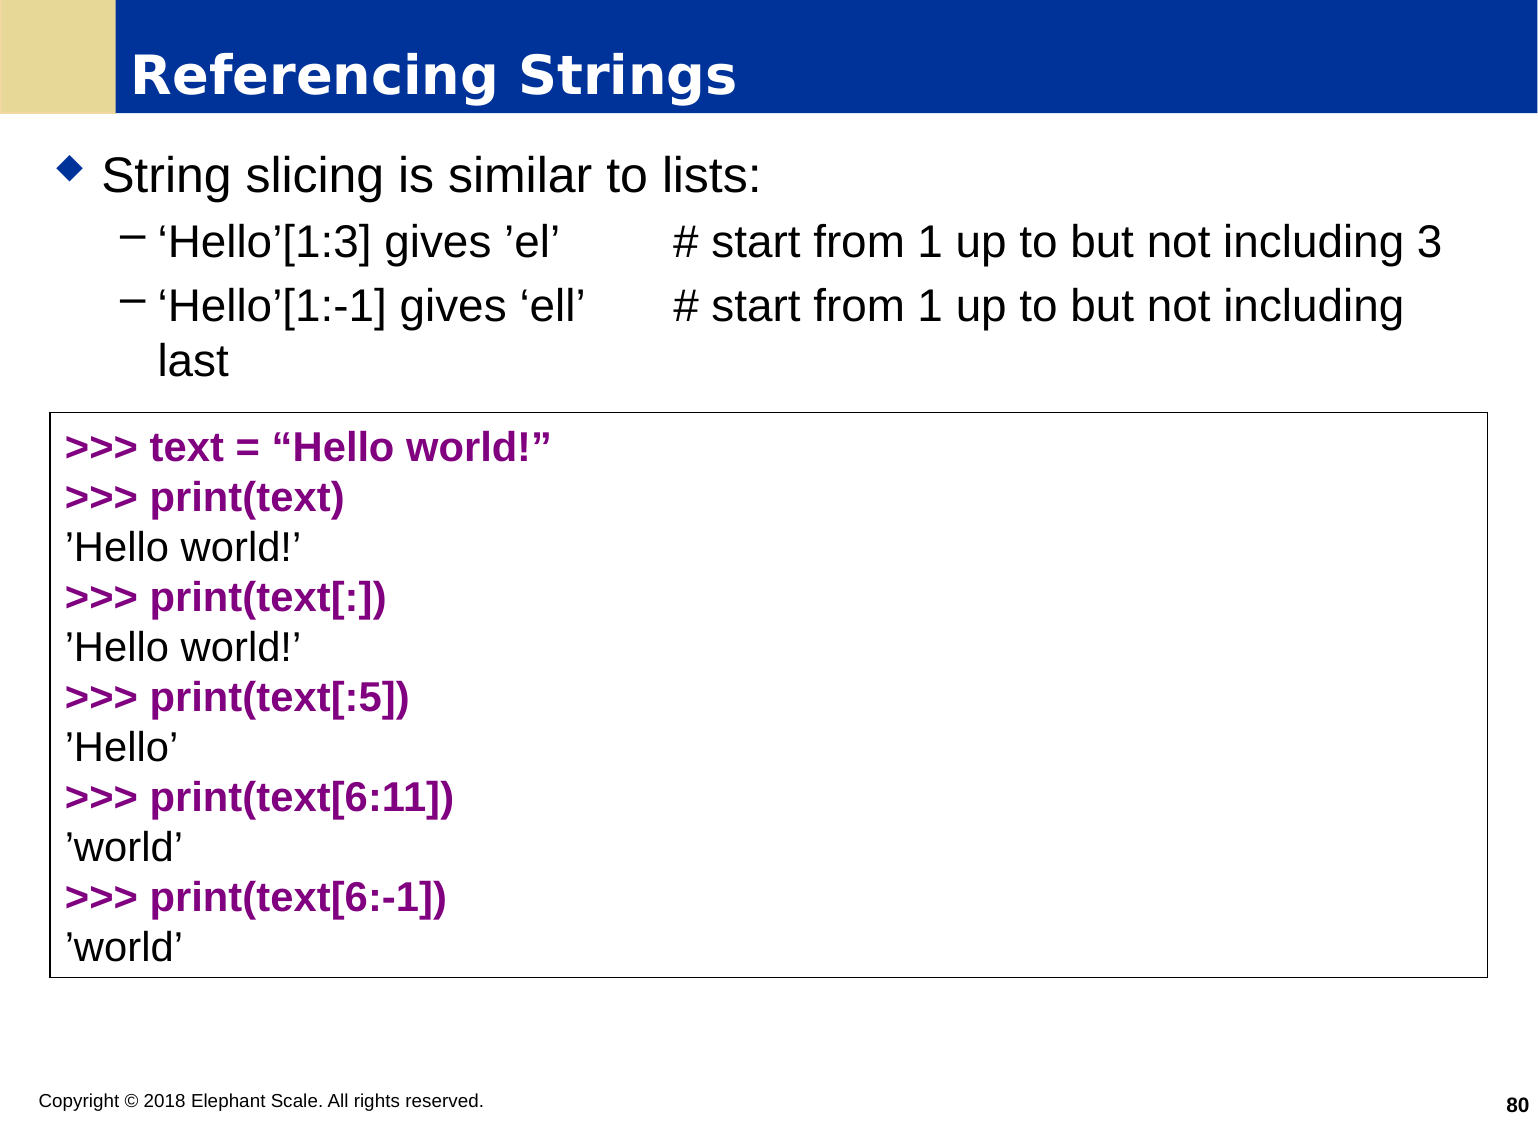

# Referencing Strings
String slicing is similar to lists:
‘Hello’[1:3] gives ’el’         # start from 1 up to but not including 3
‘Hello’[1:-1] gives ‘ell’       # start from 1 up to but not including last
>>> text = “Hello world!”
>>> print(text)
’Hello world!’
>>> print(text[:])
’Hello world!’
>>> print(text[:5])
’Hello’
>>> print(text[6:11])
’world’
>>> print(text[6:-1])
’world’
80
Copyright © 2018 Elephant Scale. All rights reserved.